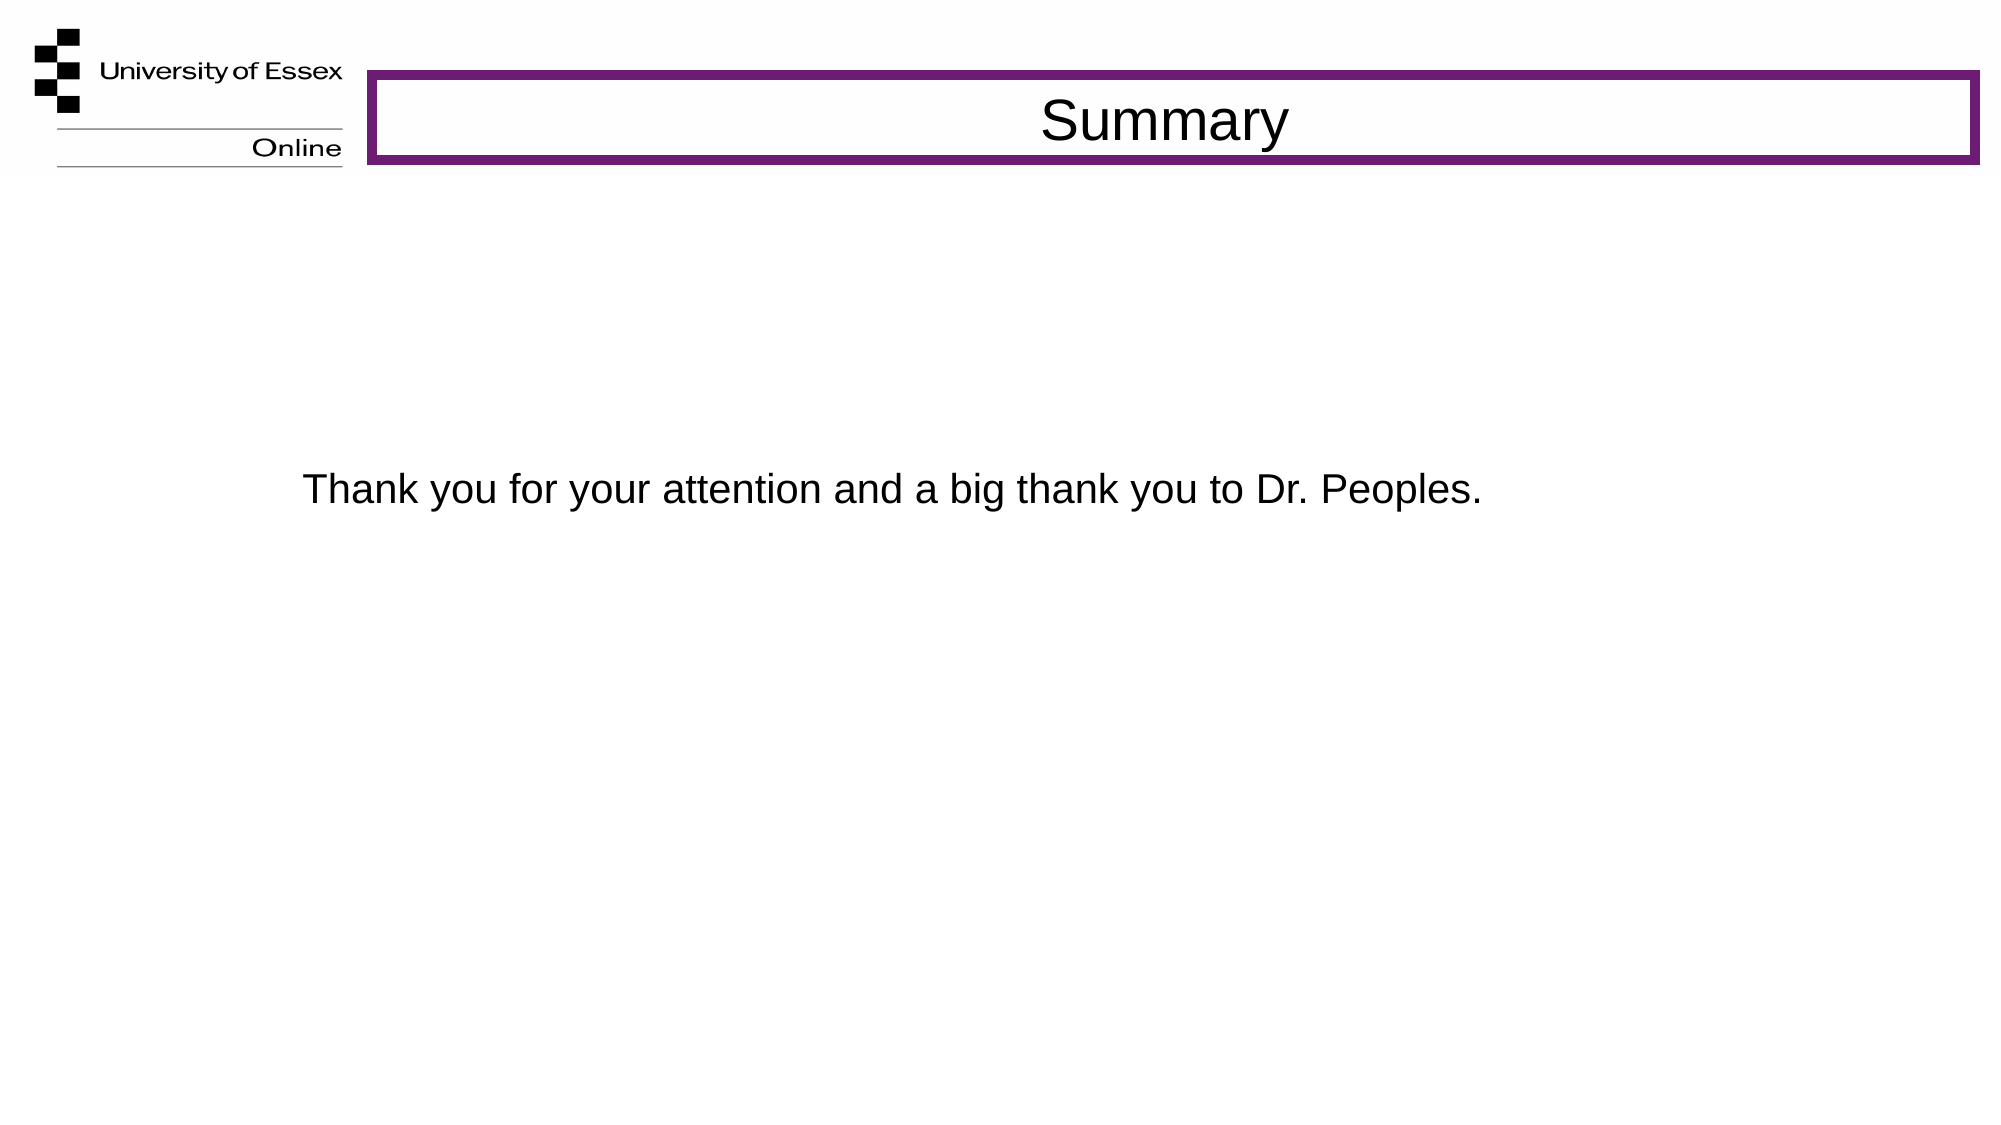

Summary

Thank you for your attention and a big thank you to Dr. Peoples.